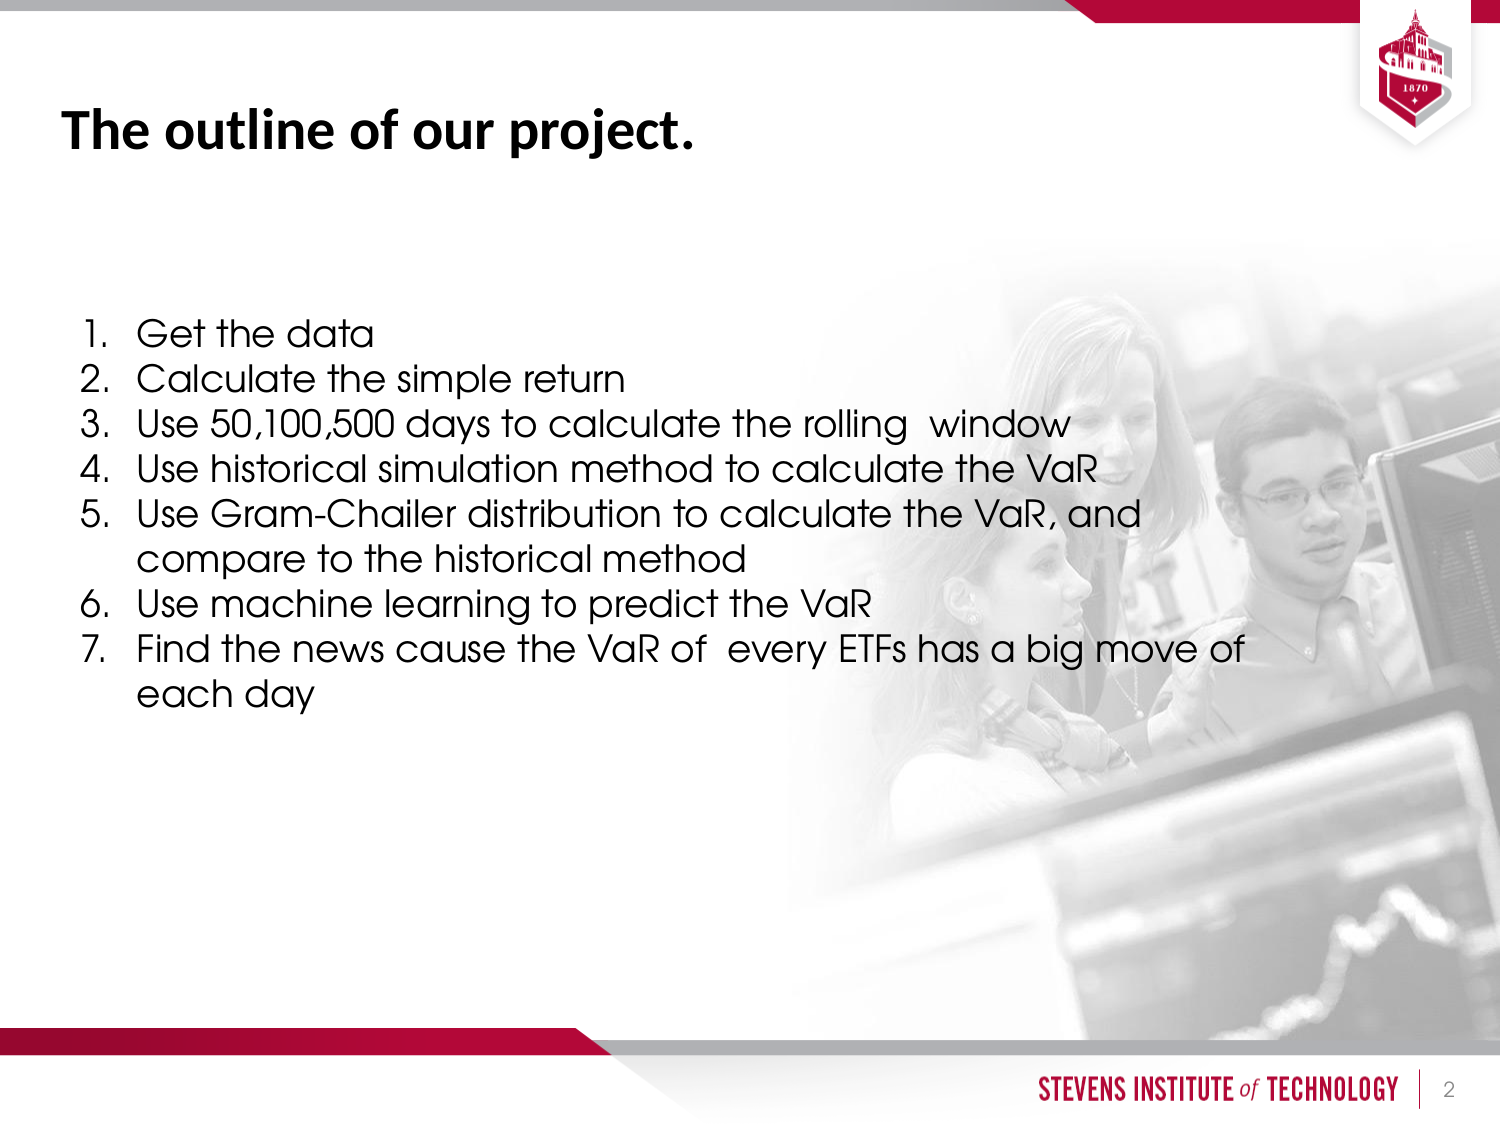

The outline of our project.

Get the data
Calculate the simple return
Use 50,100,500 days to calculate the rolling  window
Use historical simulation method to calculate the VaR
Use Gram-Chailer distribution to calculate the VaR, and compare to the historical method
Use machine learning to predict the VaR
Find the news cause the VaR of  every ETFs has a big move of each day
2